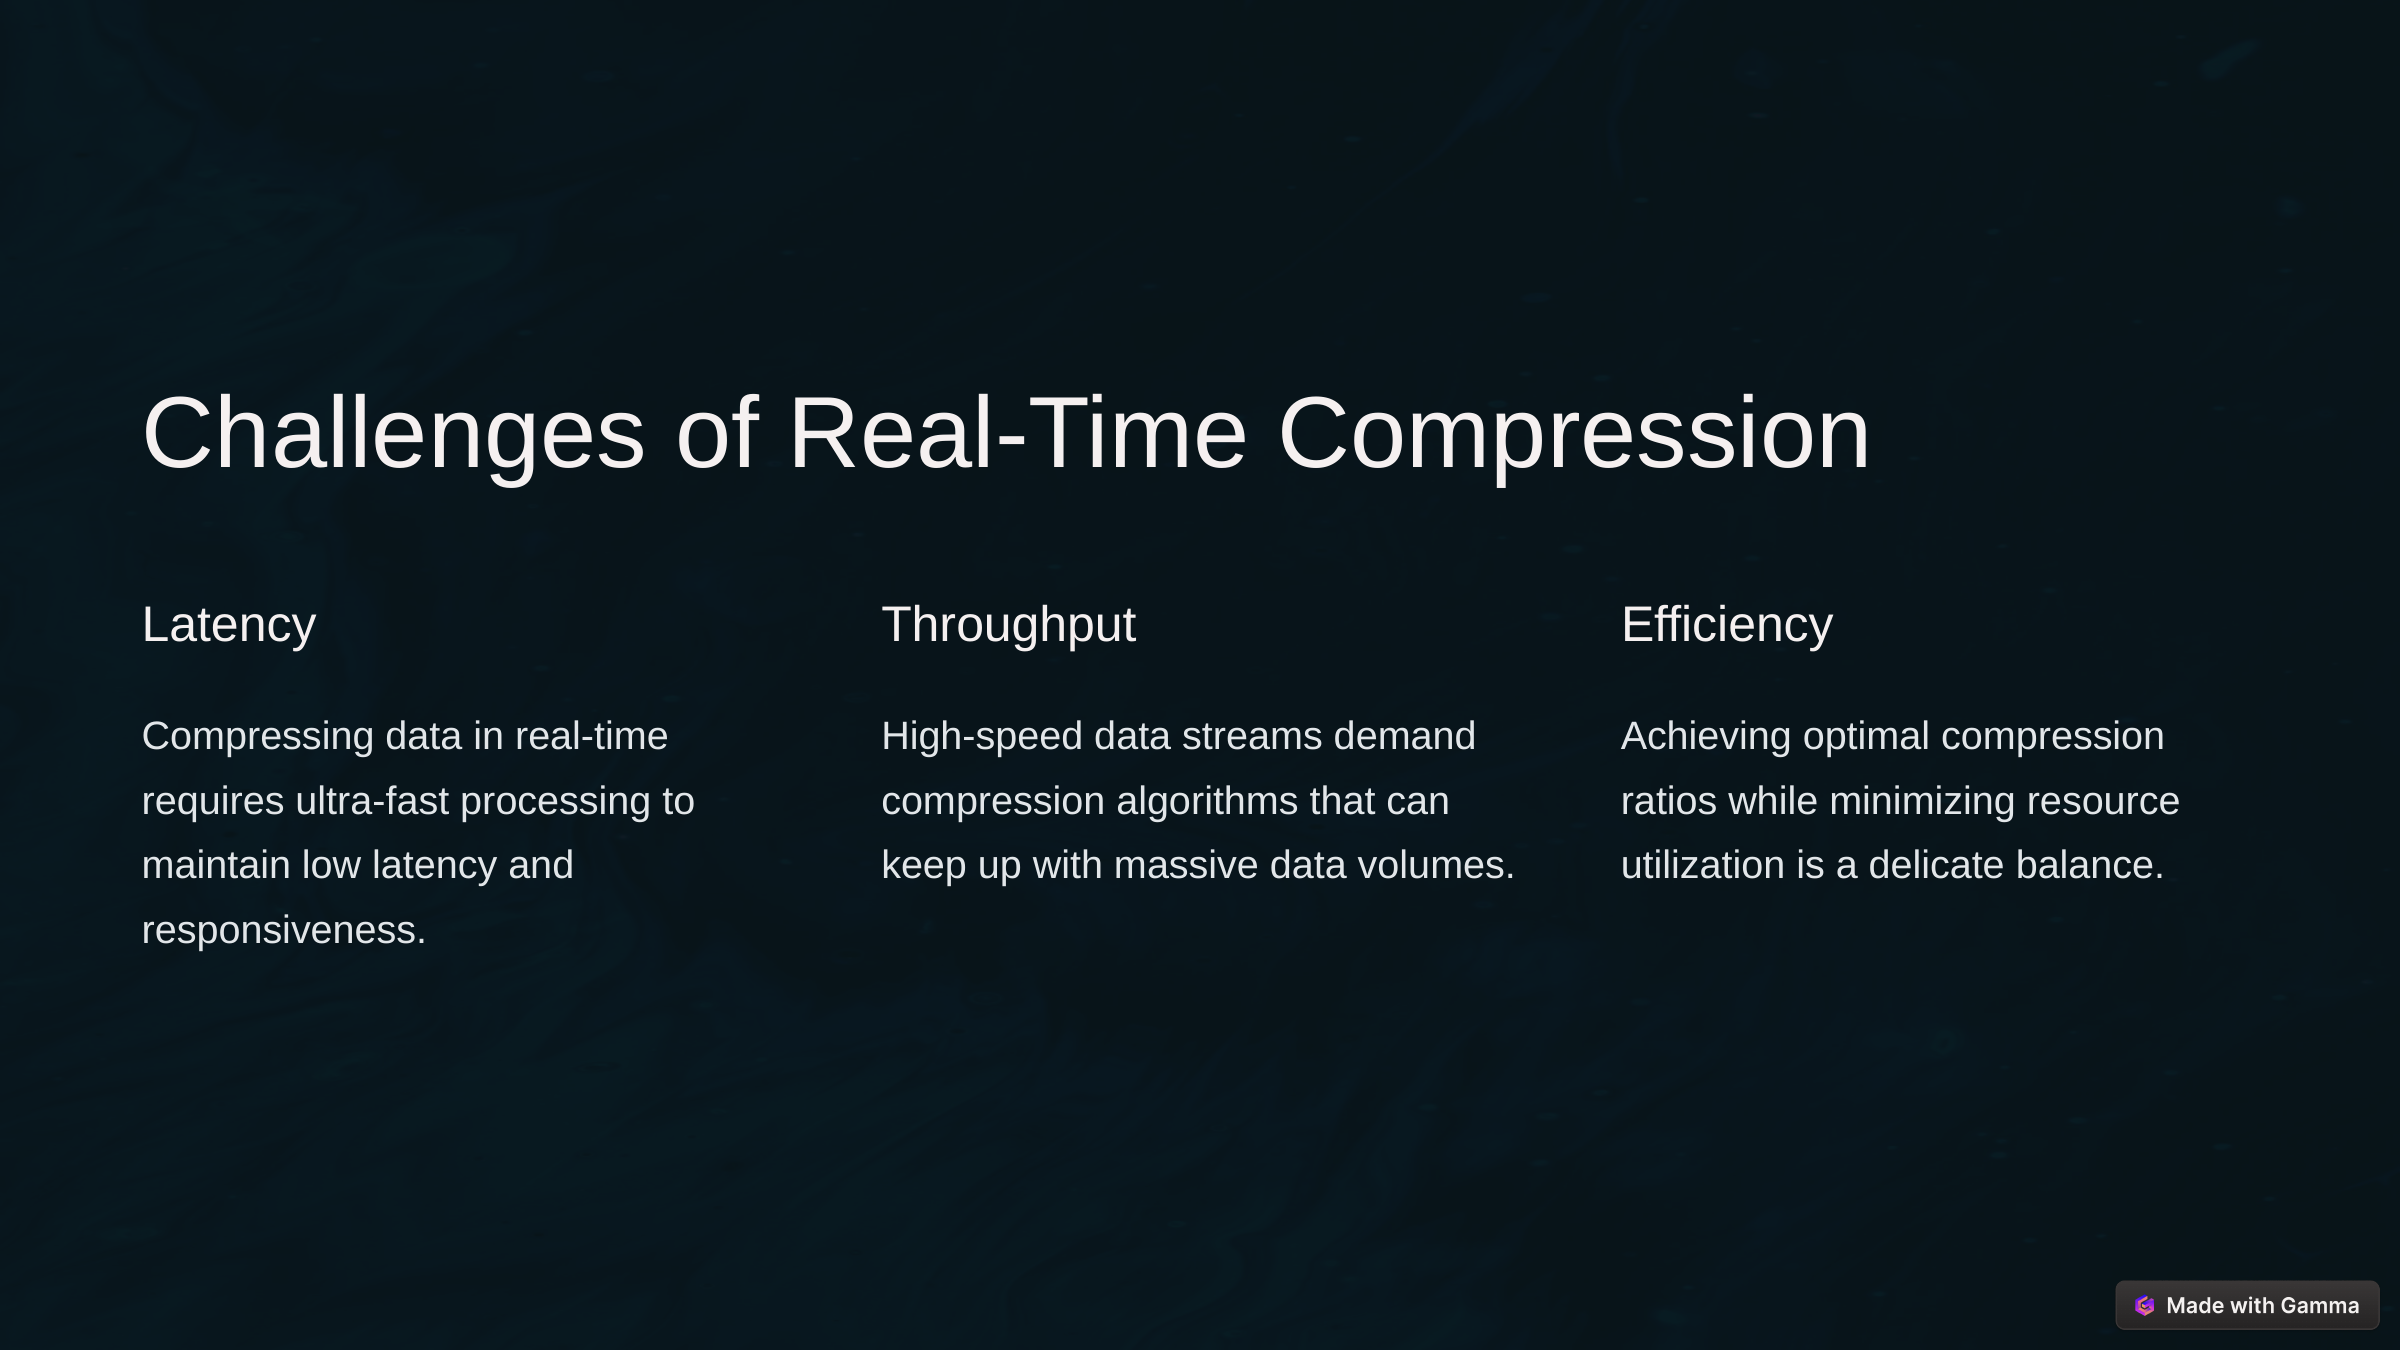

Challenges of Real-Time Compression
Latency
Throughput
Efficiency
Compressing data in real-time requires ultra-fast processing to maintain low latency and responsiveness.
High-speed data streams demand compression algorithms that can keep up with massive data volumes.
Achieving optimal compression ratios while minimizing resource utilization is a delicate balance.